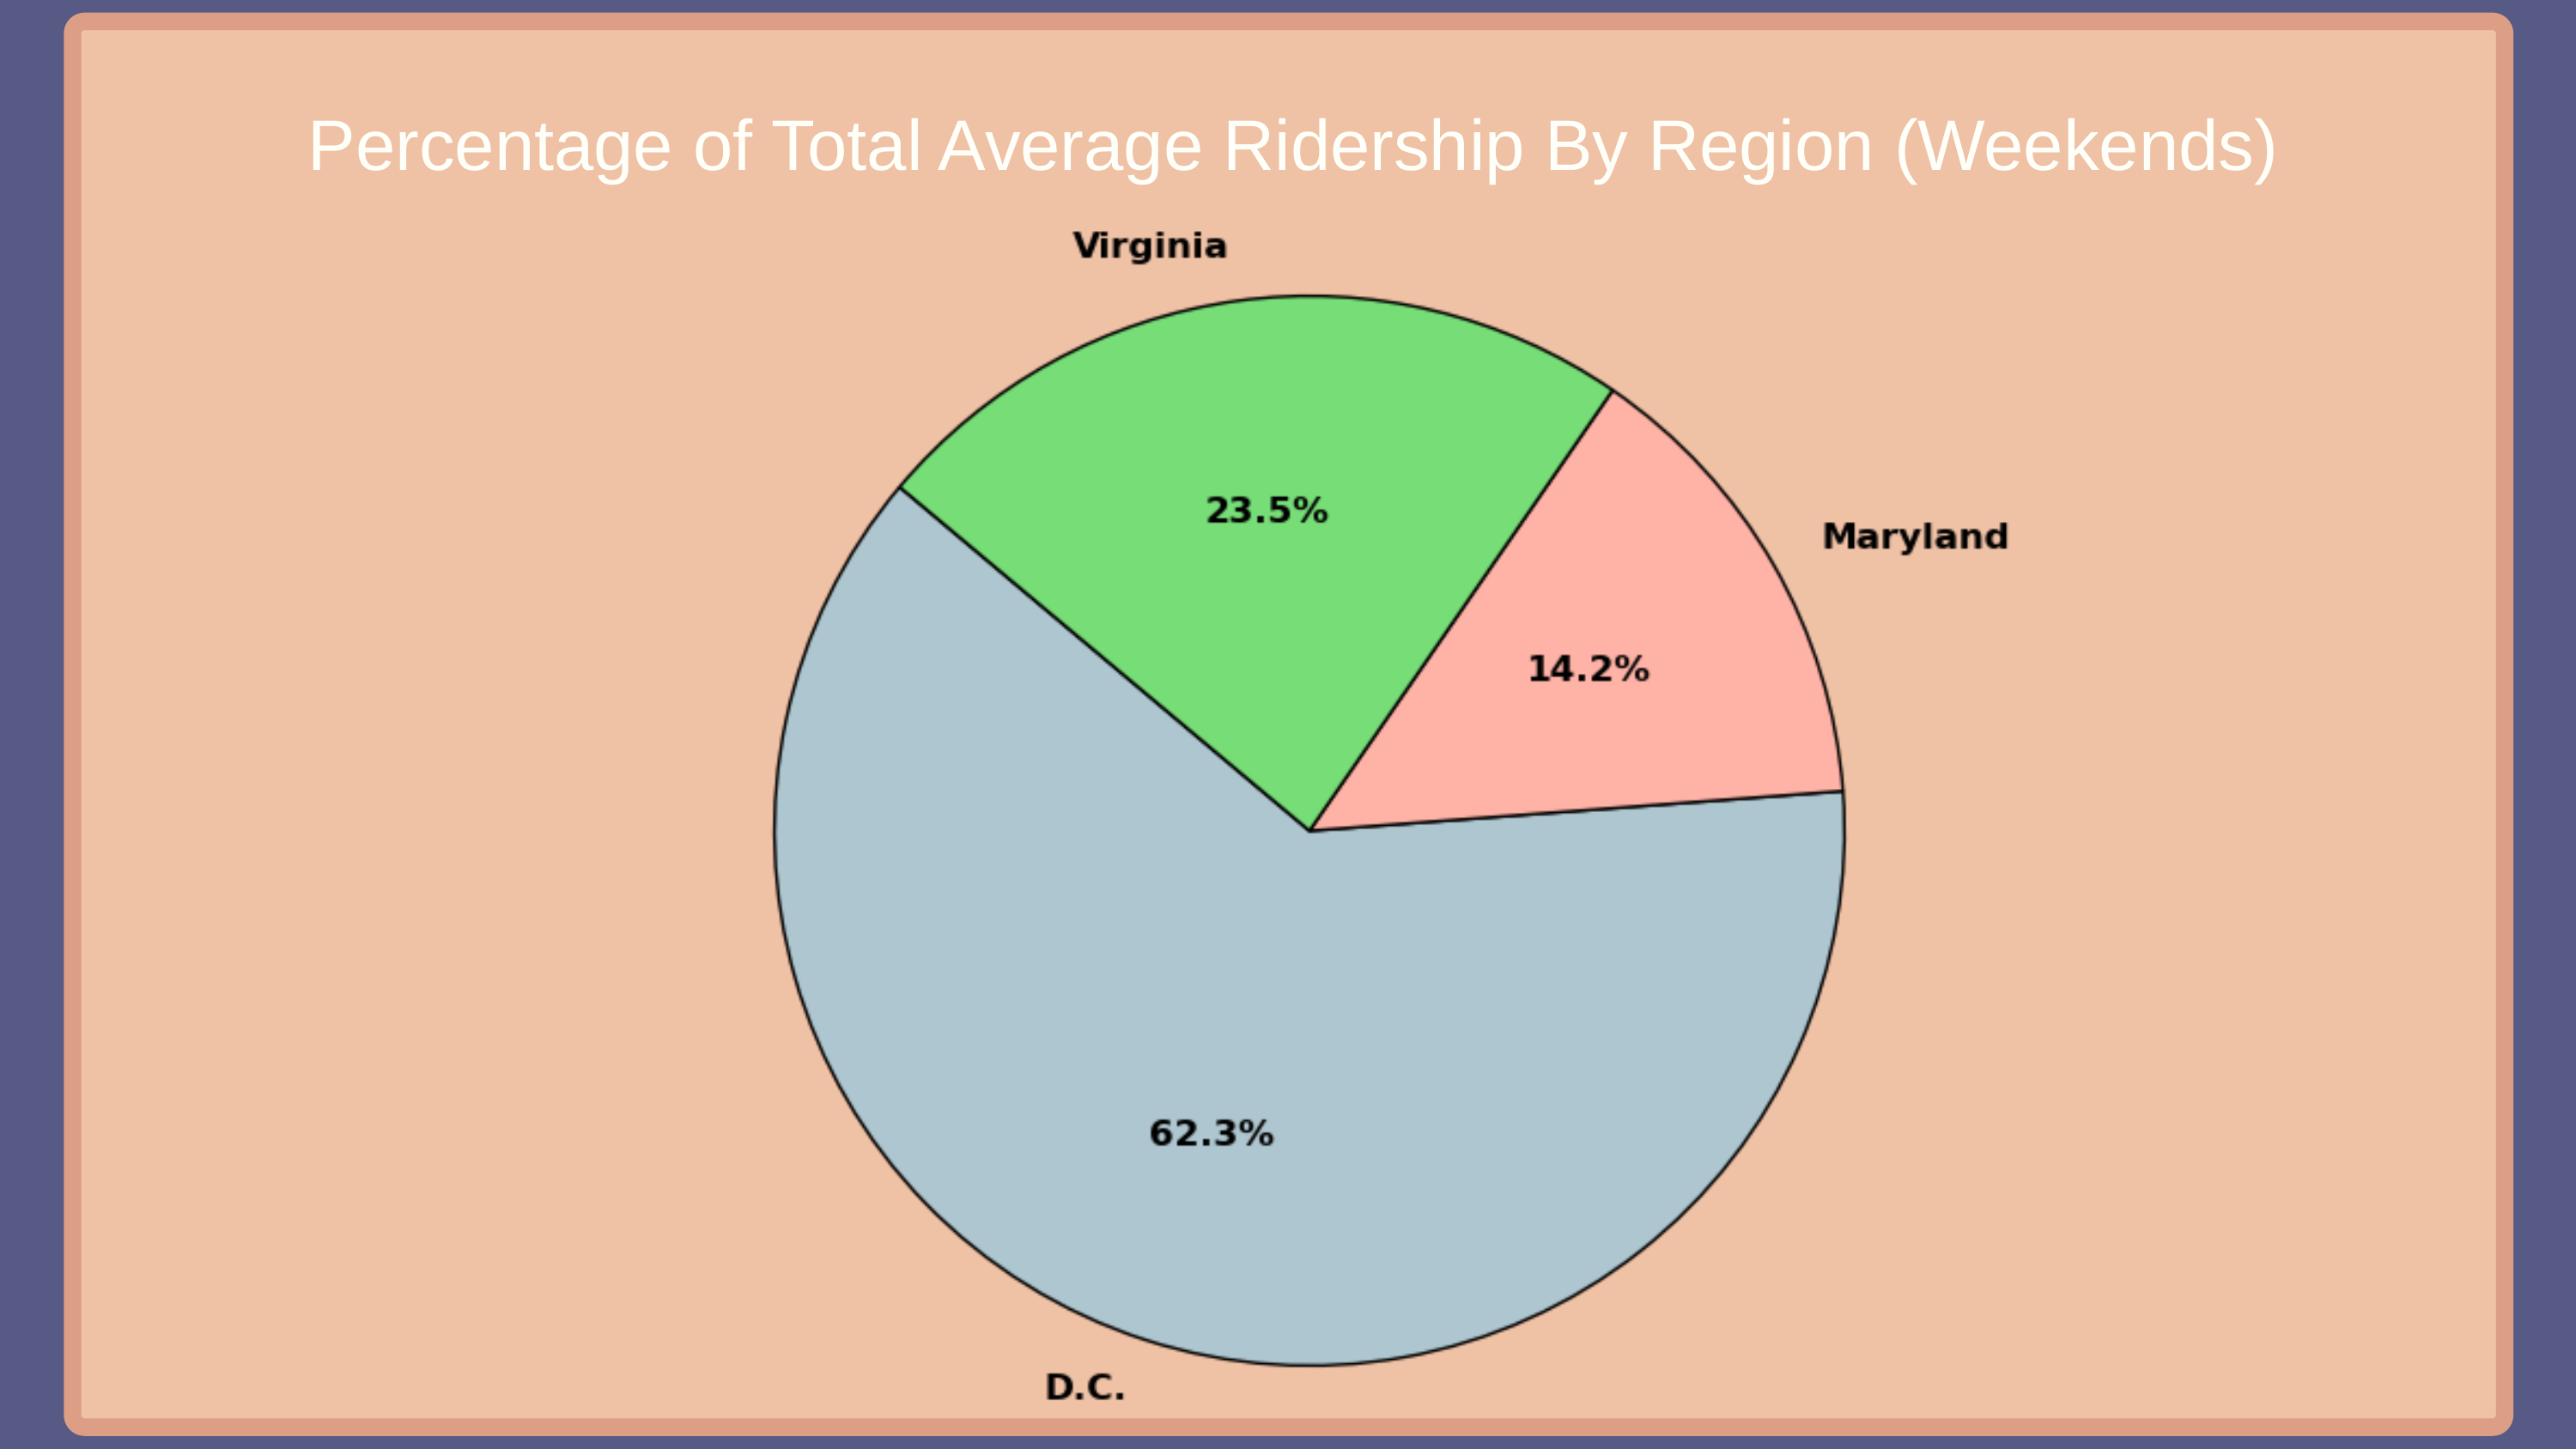

Percentage of Total Average Ridership By Region (Weekends)